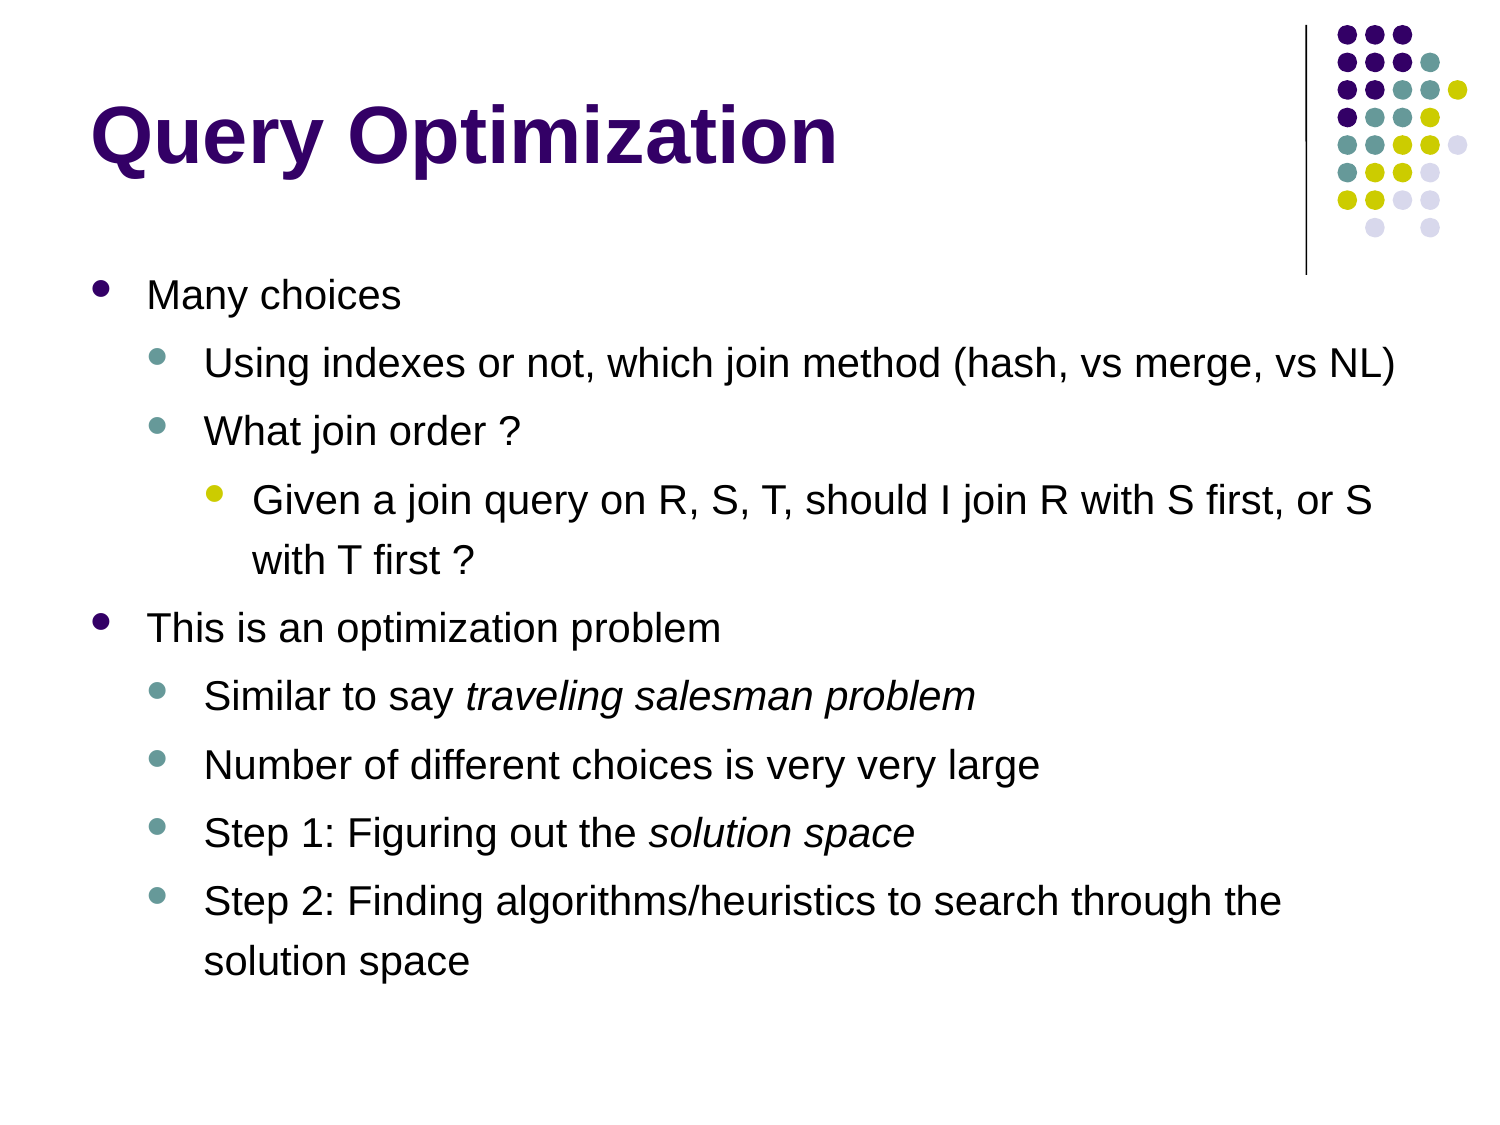

# Query Optimization
Many choices
Using indexes or not, which join method (hash, vs merge, vs NL)
What join order ?
Given a join query on R, S, T, should I join R with S first, or S with T first ?
This is an optimization problem
Similar to say traveling salesman problem
Number of different choices is very very large
Step 1: Figuring out the solution space
Step 2: Finding algorithms/heuristics to search through the solution space